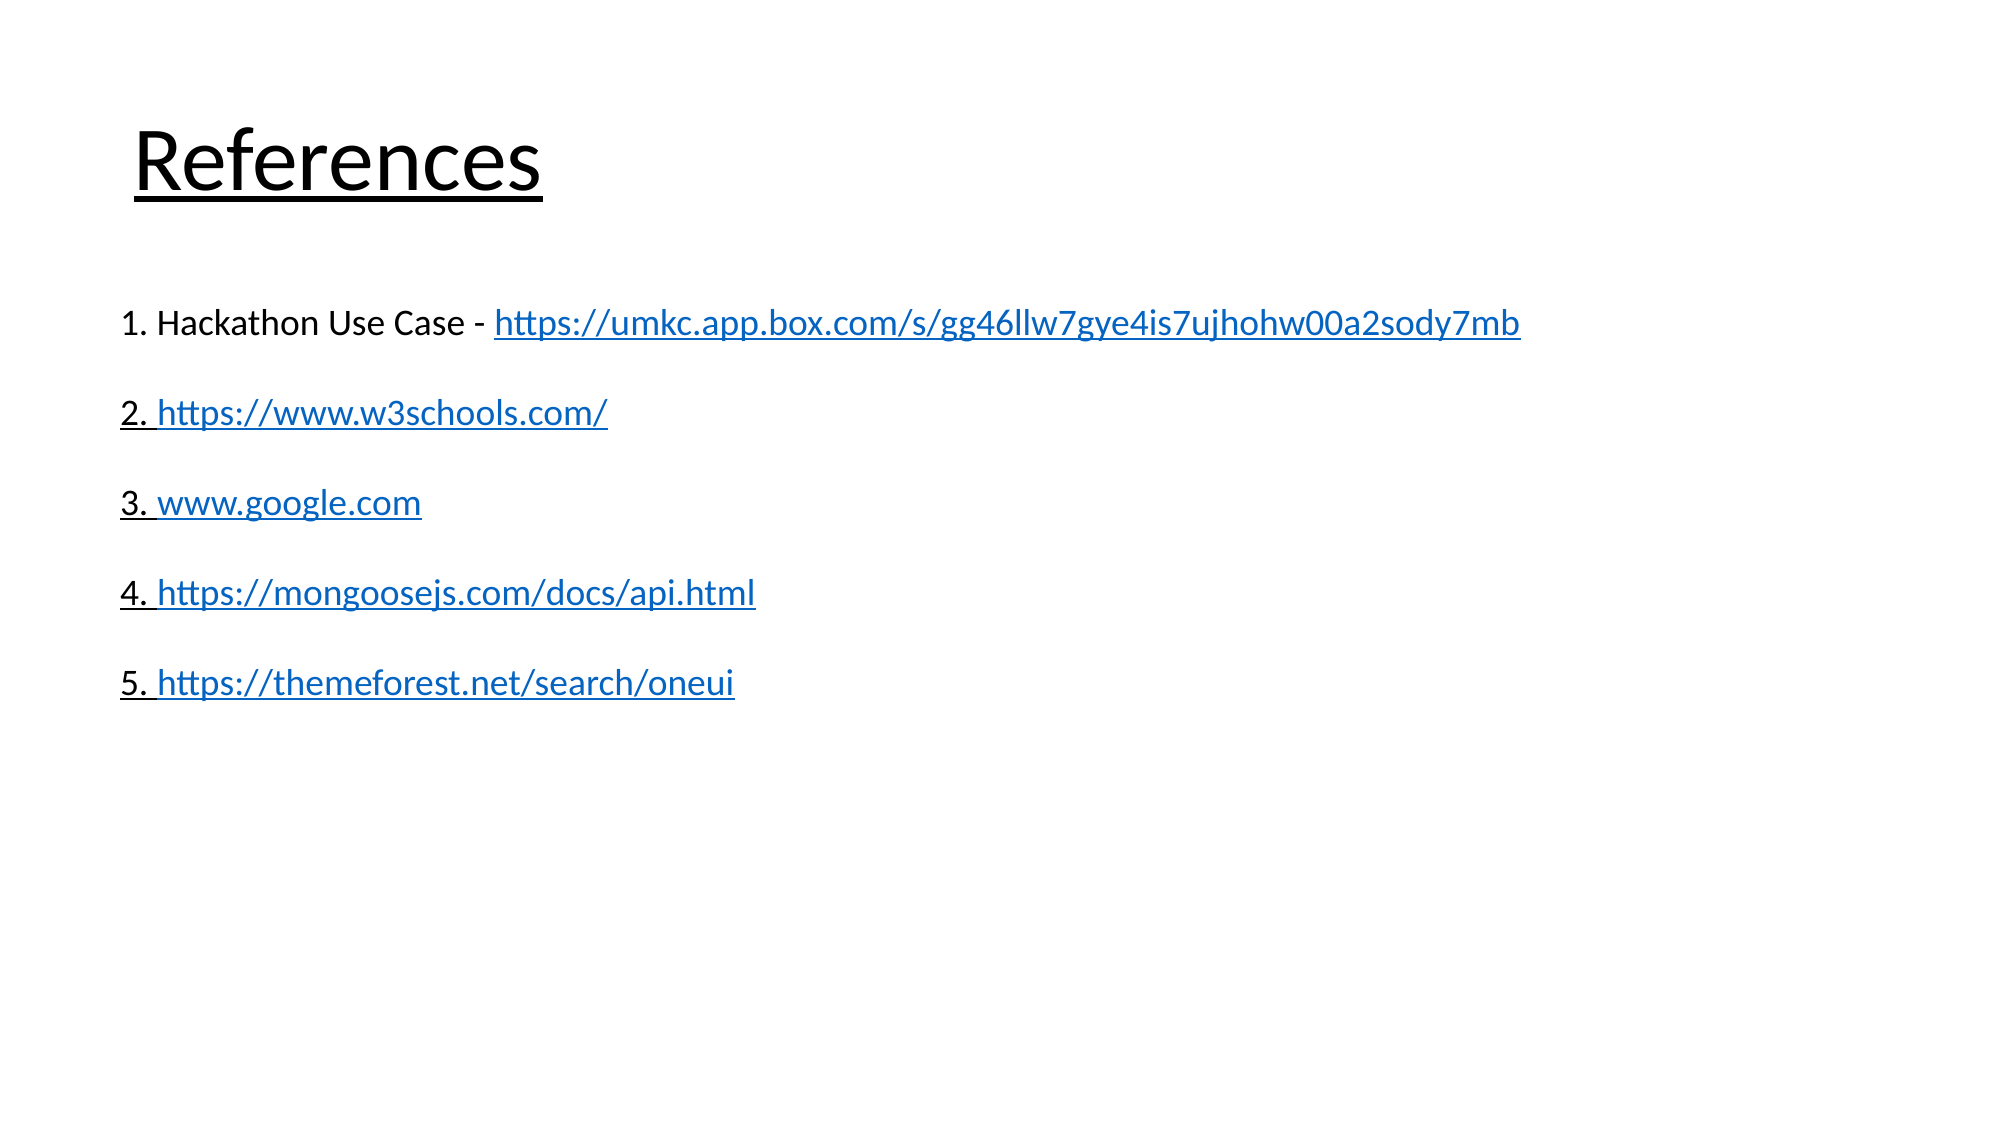

References
1. Hackathon Use Case - https://umkc.app.box.com/s/gg46llw7gye4is7ujhohw00a2sody7mb

2. https://www.w3schools.com/

3. www.google.com

4. https://mongoosejs.com/docs/api.html

5. https://themeforest.net/search/oneui